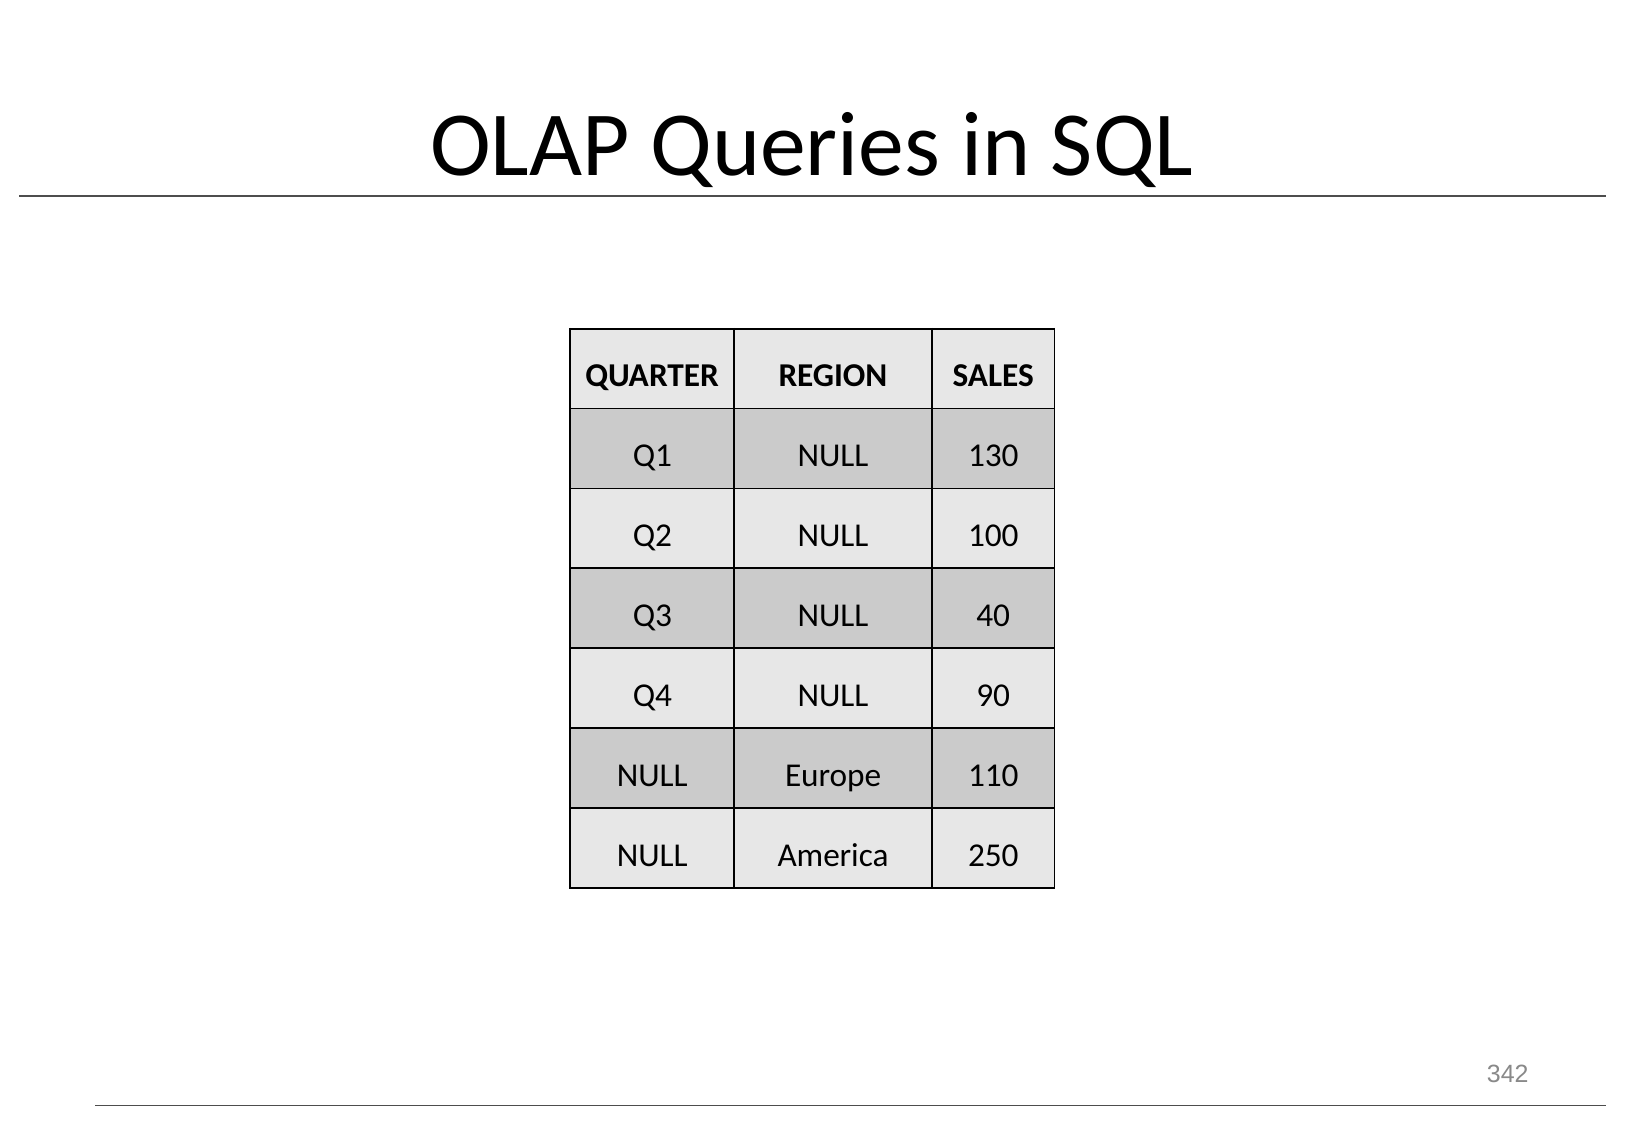

# OLAP Queries in SQL
| QUARTER | REGION | SALES |
| --- | --- | --- |
| Q1 | NULL | 130 |
| Q2 | NULL | 100 |
| Q3 | NULL | 40 |
| Q4 | NULL | 90 |
| NULL | Europe | 110 |
| NULL | America | 250 |
342